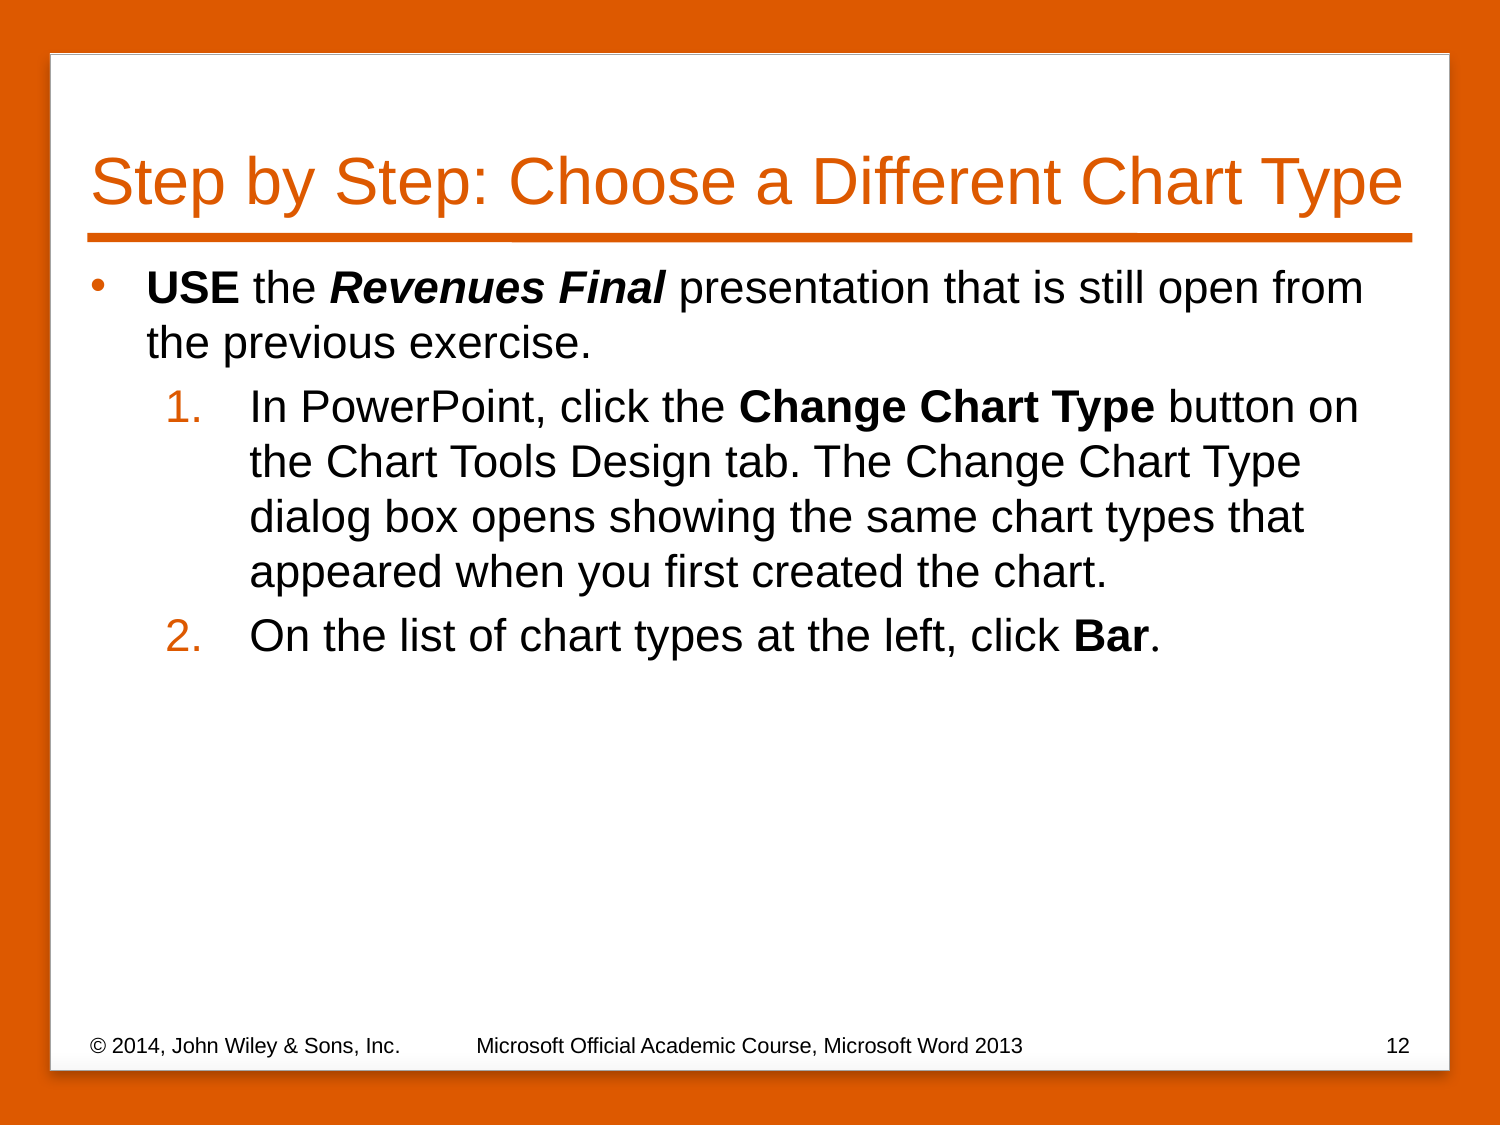

# Step by Step: Choose a Different Chart Type
USE the Revenues Final presentation that is still open from the previous exercise.
In PowerPoint, click the Change Chart Type button on the Chart Tools Design tab. The Change Chart Type dialog box opens showing the same chart types that appeared when you first created the chart.
On the list of chart types at the left, click Bar.
© 2014, John Wiley & Sons, Inc.
Microsoft Official Academic Course, Microsoft Word 2013
12